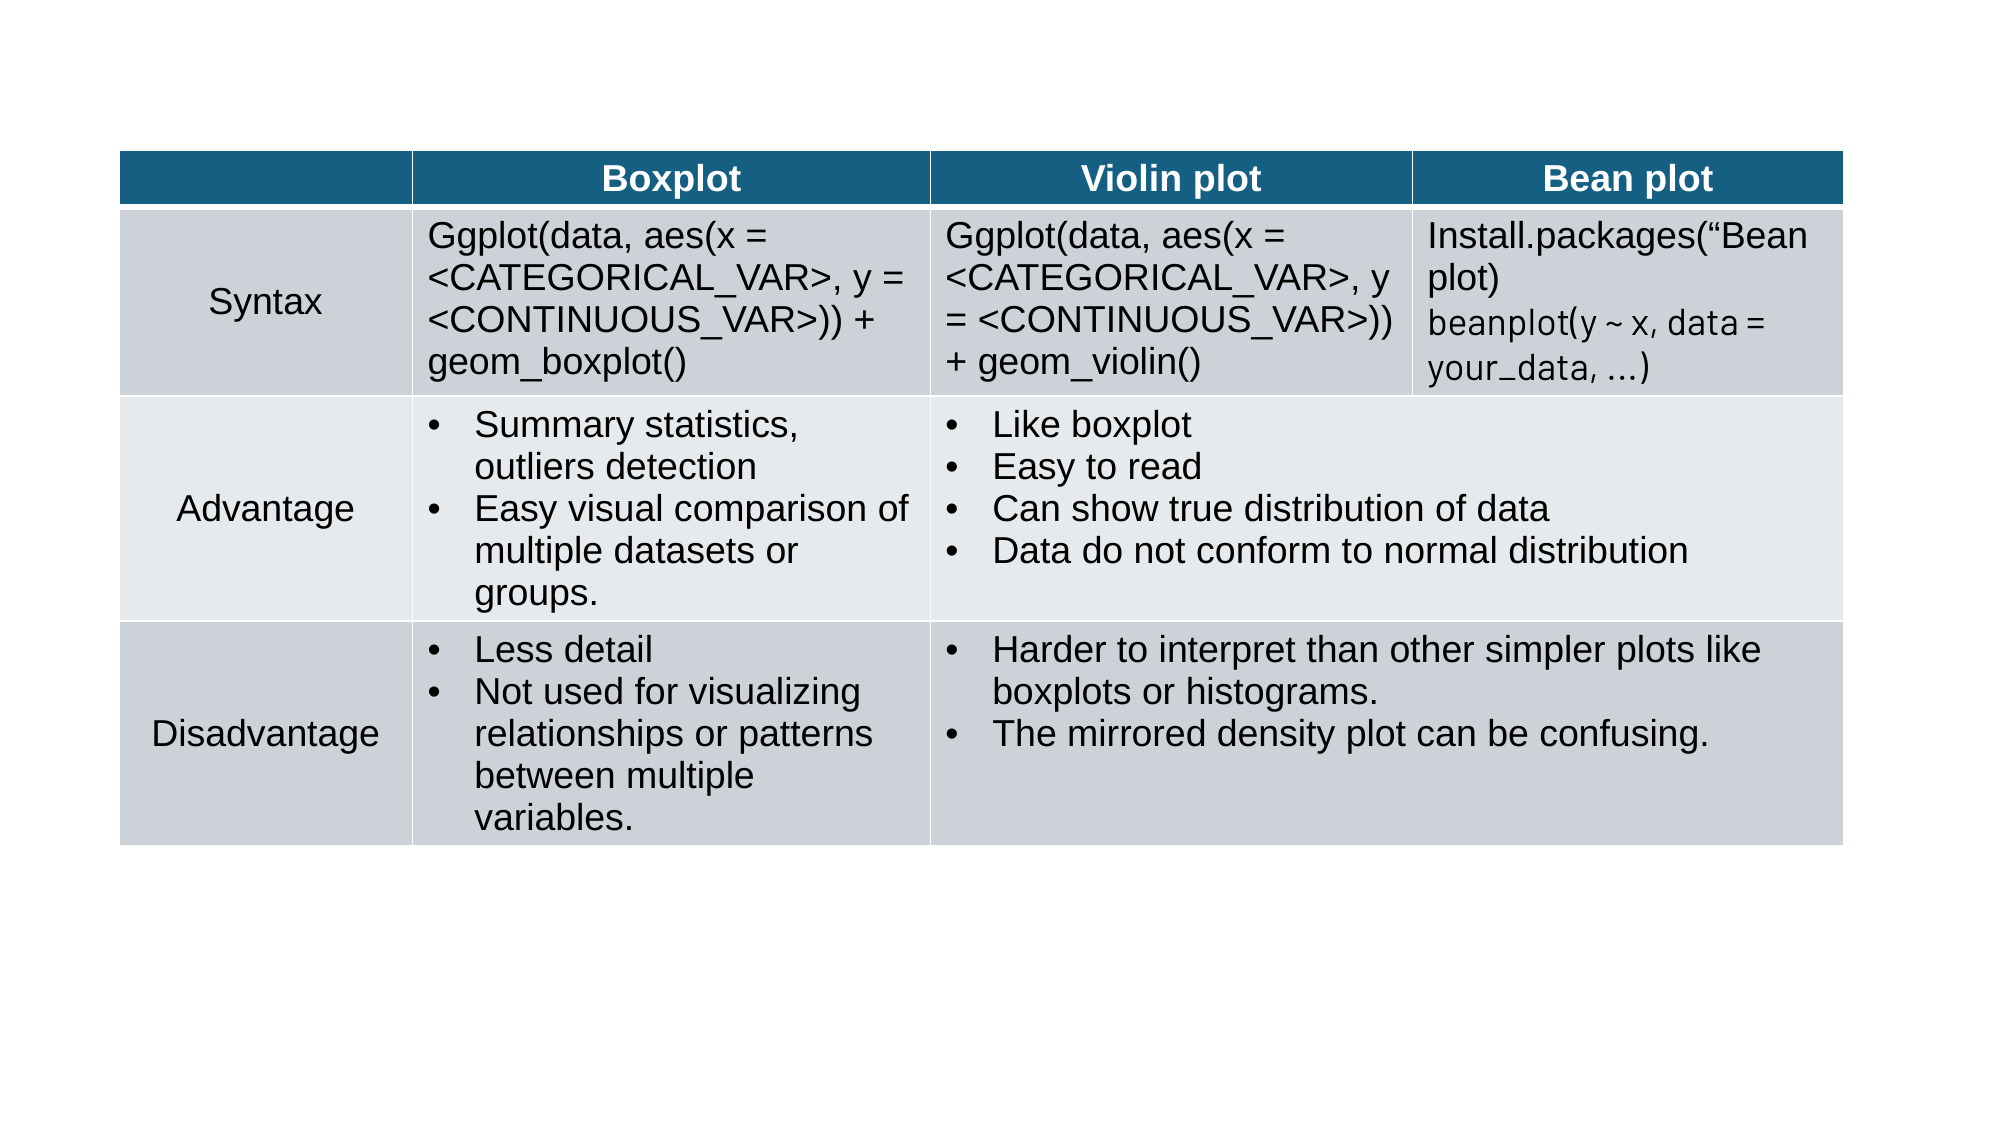

|  | Boxplot | Violin plot | Bean plot |
| --- | --- | --- | --- |
| Syntax | Ggplot(data, aes(x = <CATEGORICAL\_VAR>, y = <CONTINUOUS\_VAR>)) + geom\_boxplot() | Ggplot(data, aes(x = <CATEGORICAL\_VAR>, y = <CONTINUOUS\_VAR>)) + geom\_violin() | Install.packages(“Beanplot) beanplot(y ~ x, data = your\_data, ...) |
| Advantage | Summary statistics, outliers detection Easy visual comparison of multiple datasets or groups. | Like boxplot Easy to read Can show true distribution of data Data do not conform to normal distribution |  |
| Disadvantage | Less detail Not used for visualizing relationships or patterns between multiple variables. | Harder to interpret than other simpler plots like boxplots or histograms. The mirrored density plot can be confusing. |  |